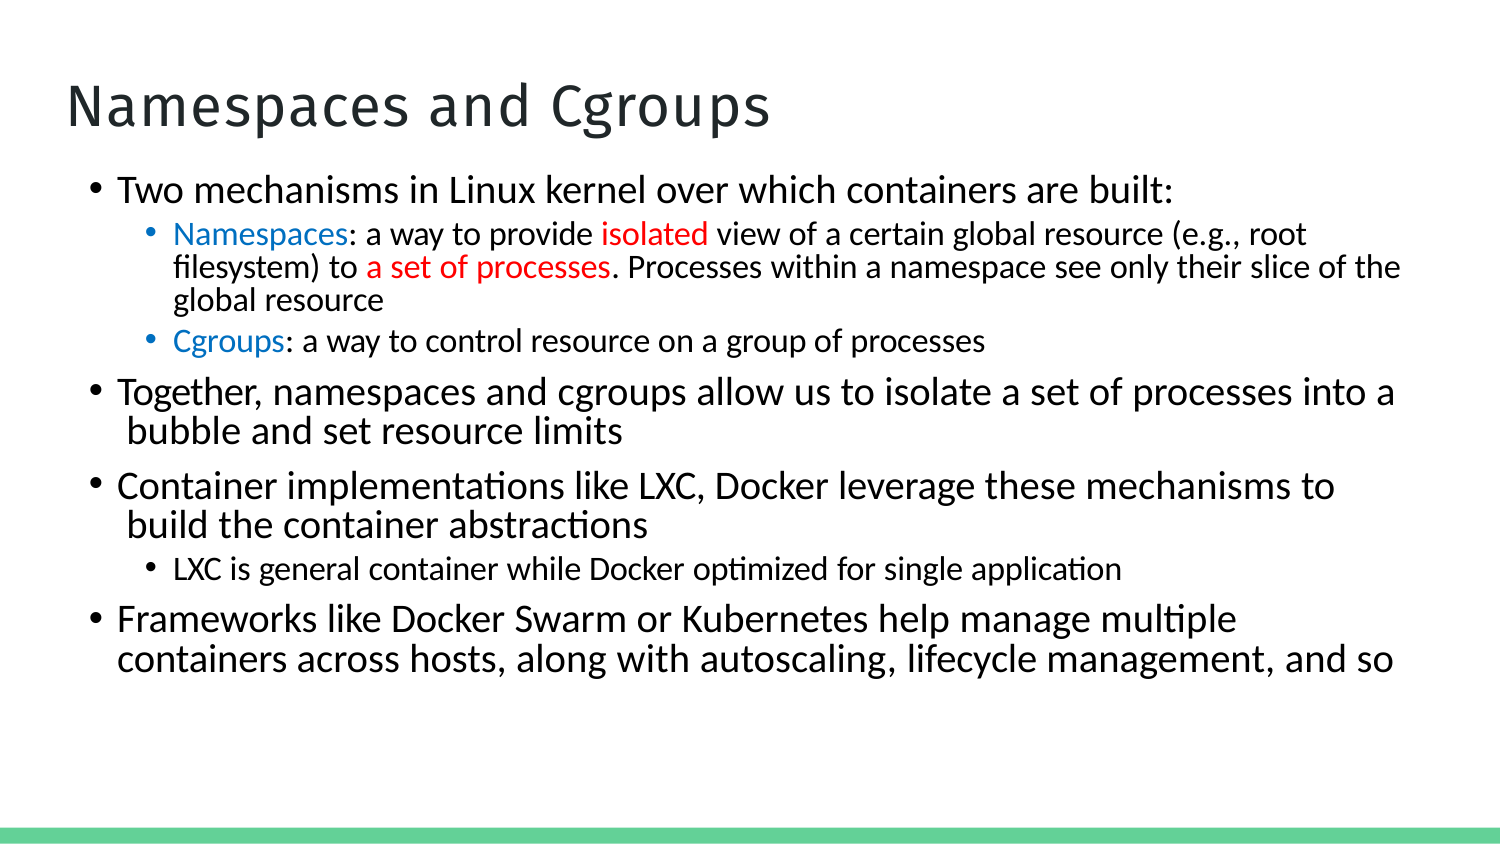

# Namespaces and Cgroups
Two mechanisms in Linux kernel over which containers are built:
Namespaces: a way to provide isolated view of a certain global resource (e.g., root  filesystem) to a set of processes. Processes within a namespace see only their slice of the  global resource
Cgroups: a way to control resource on a group of processes
Together, namespaces and cgroups allow us to isolate a set of processes into a  bubble and set resource limits
Container implementations like LXC, Docker leverage these mechanisms to  build the container abstractions
LXC is general container while Docker optimized for single application
Frameworks like Docker Swarm or Kubernetes help manage multiple  containers across hosts, along with autoscaling, lifecycle management, and so